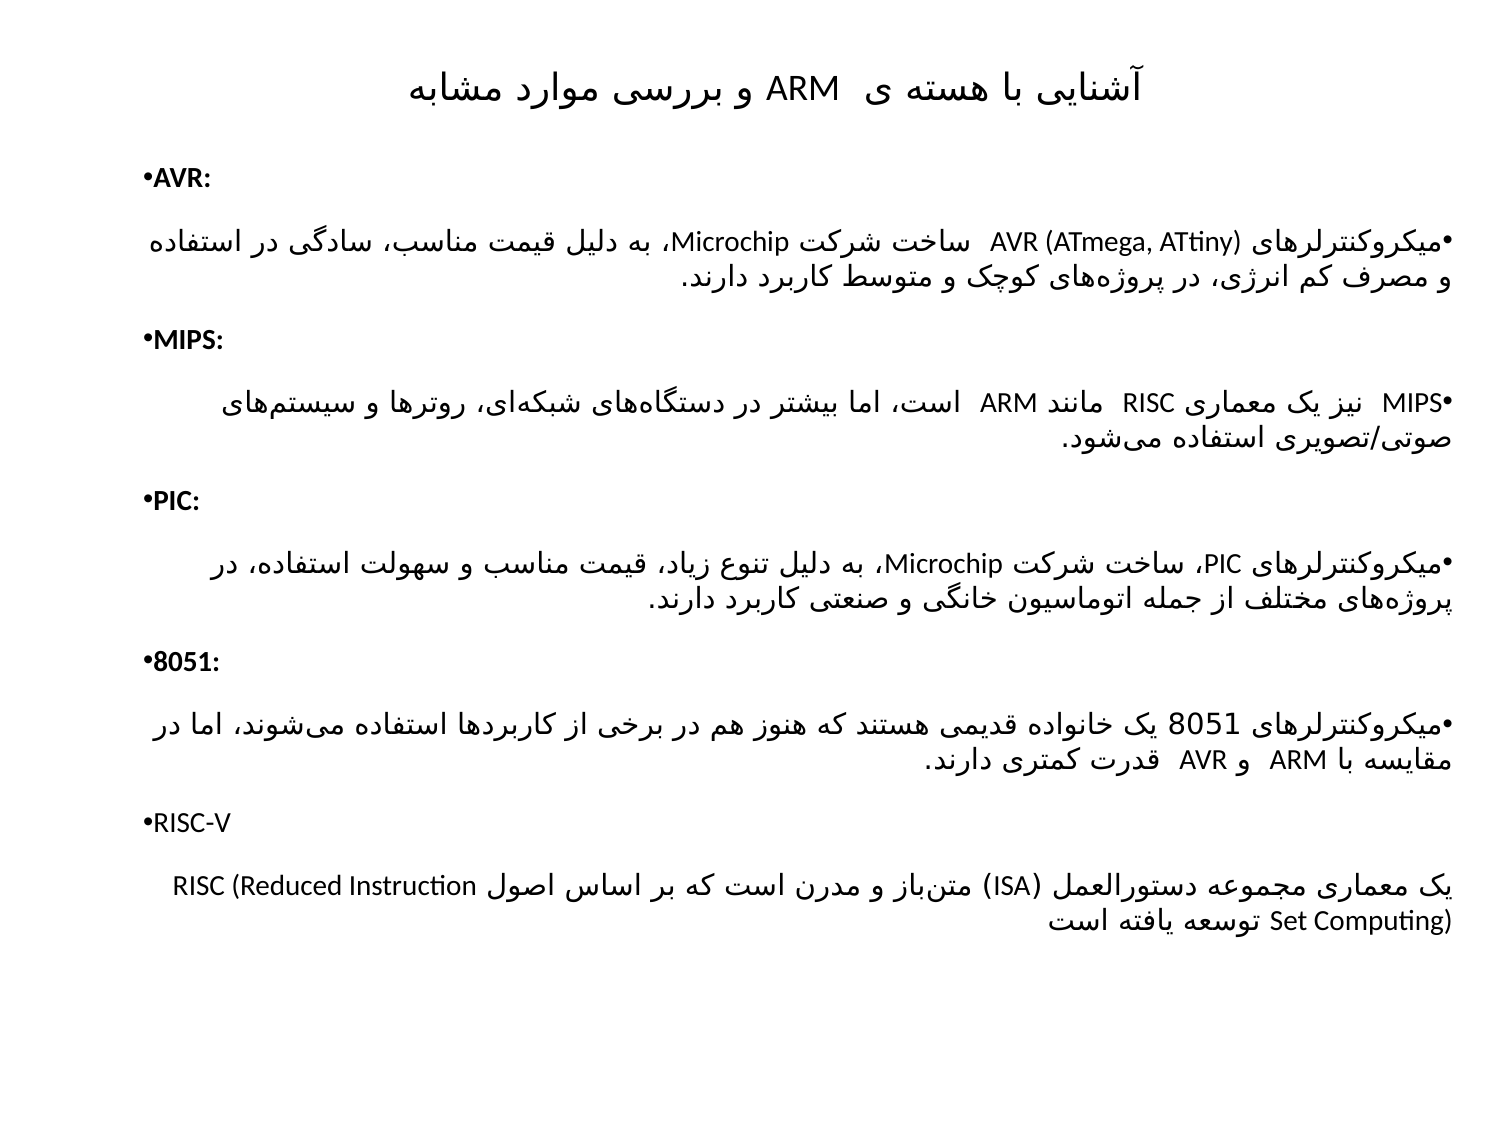

آشنایی با هسته ی  ARM و بررسی موارد مشابه
AVR:
میکروکنترلرهای AVR (ATmega, ATtiny)  ساخت شرکت Microchip، به دلیل قیمت مناسب، سادگی در استفاده و مصرف کم انرژی، در پروژه‌های کوچک و متوسط کاربرد دارند.
MIPS:
MIPS  نیز یک معماری RISC  مانند ARM  است، اما بیشتر در دستگاه‌های شبکه‌ای، روترها و سیستم‌های صوتی/تصویری استفاده می‌شود.
PIC:
میکروکنترلرهای PIC، ساخت شرکت Microchip، به دلیل تنوع زیاد، قیمت مناسب و سهولت استفاده، در پروژه‌های مختلف از جمله اتوماسیون خانگی و صنعتی کاربرد دارند.
8051:
میکروکنترلرهای 8051 یک خانواده قدیمی هستند که هنوز هم در برخی از کاربردها استفاده می‌شوند، اما در مقایسه با ARM  و AVR  قدرت کمتری دارند.
RISC-V
یک معماری مجموعه دستورالعمل (ISA) متن‌باز و مدرن است که بر اساس اصول RISC (Reduced Instruction Set Computing) توسعه یافته است